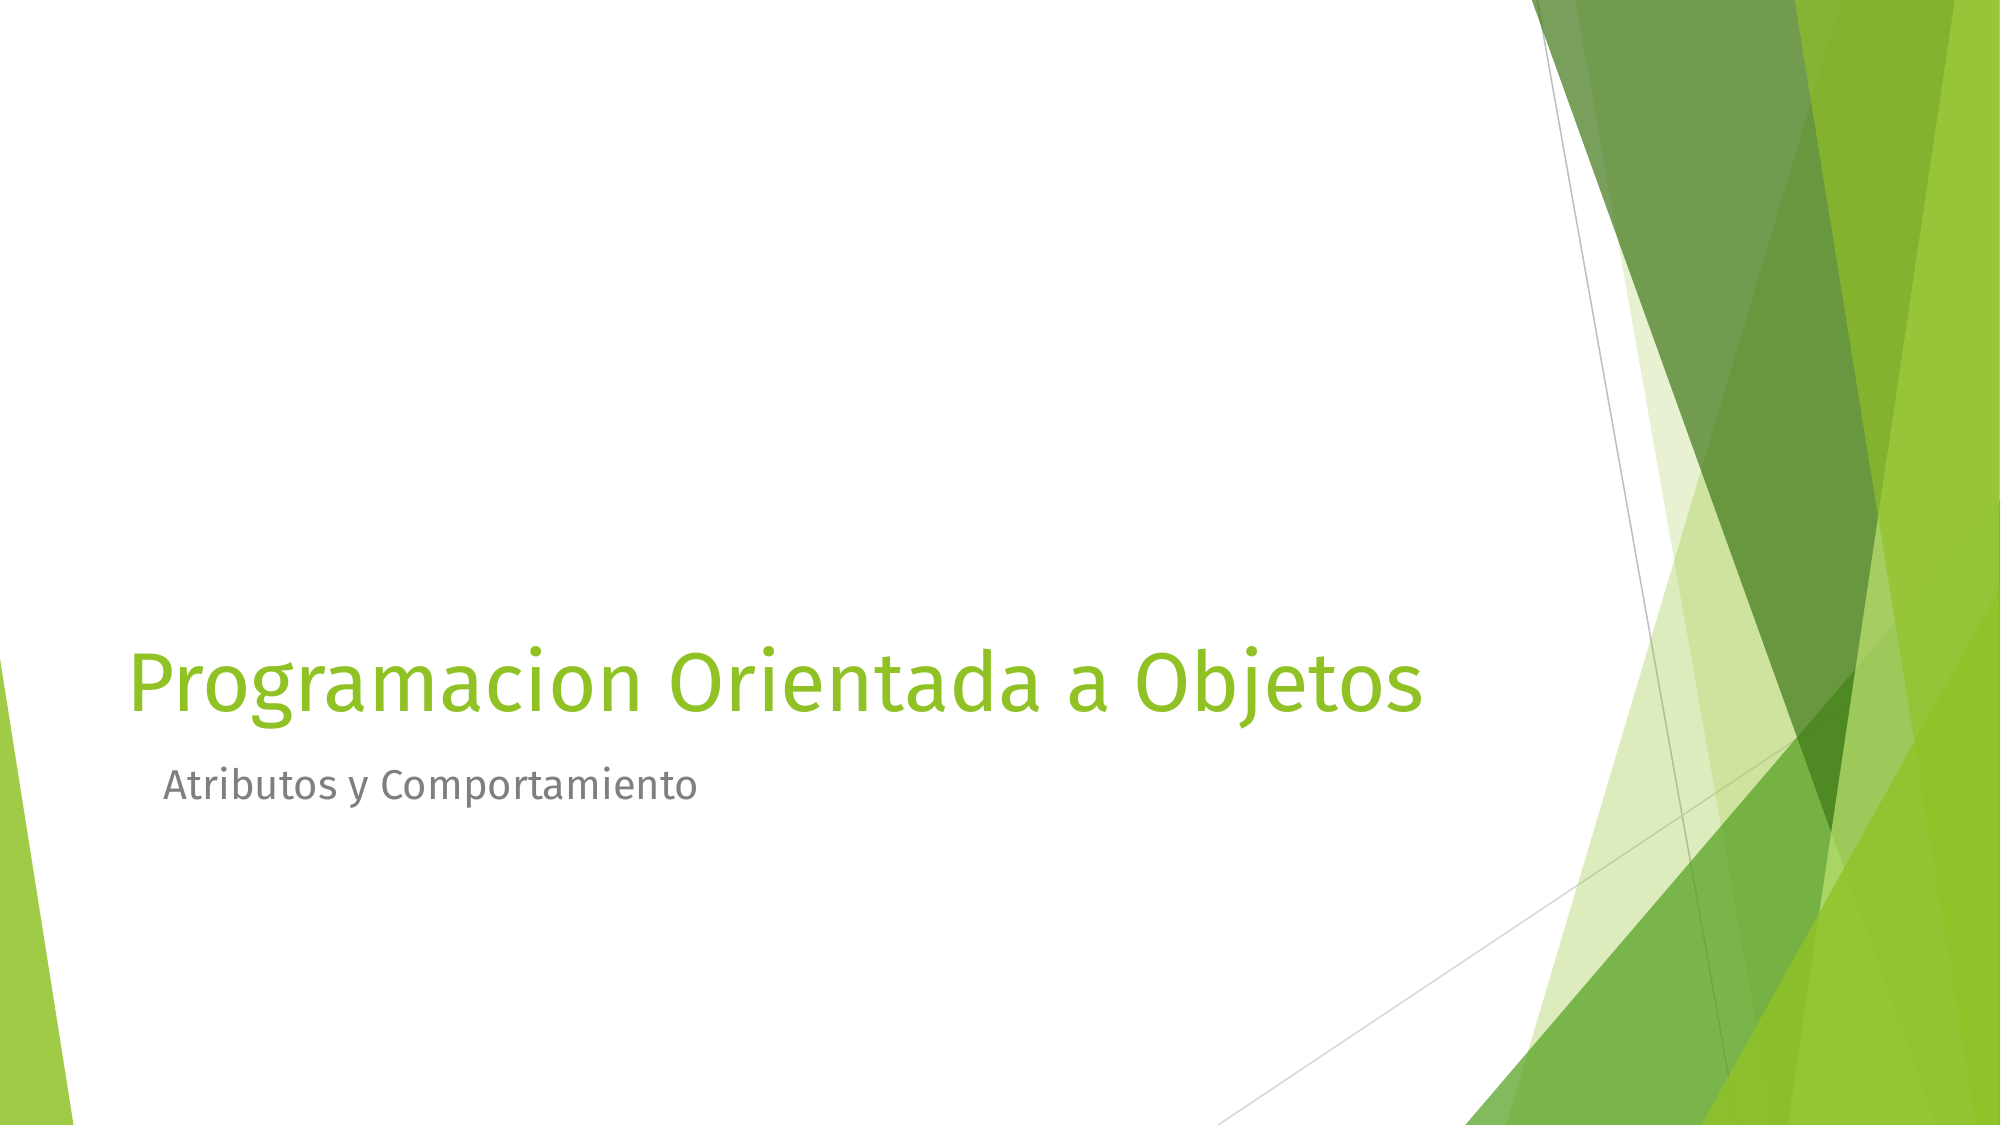

# Programacion Orientada a Objetos
Atributos y Comportamiento